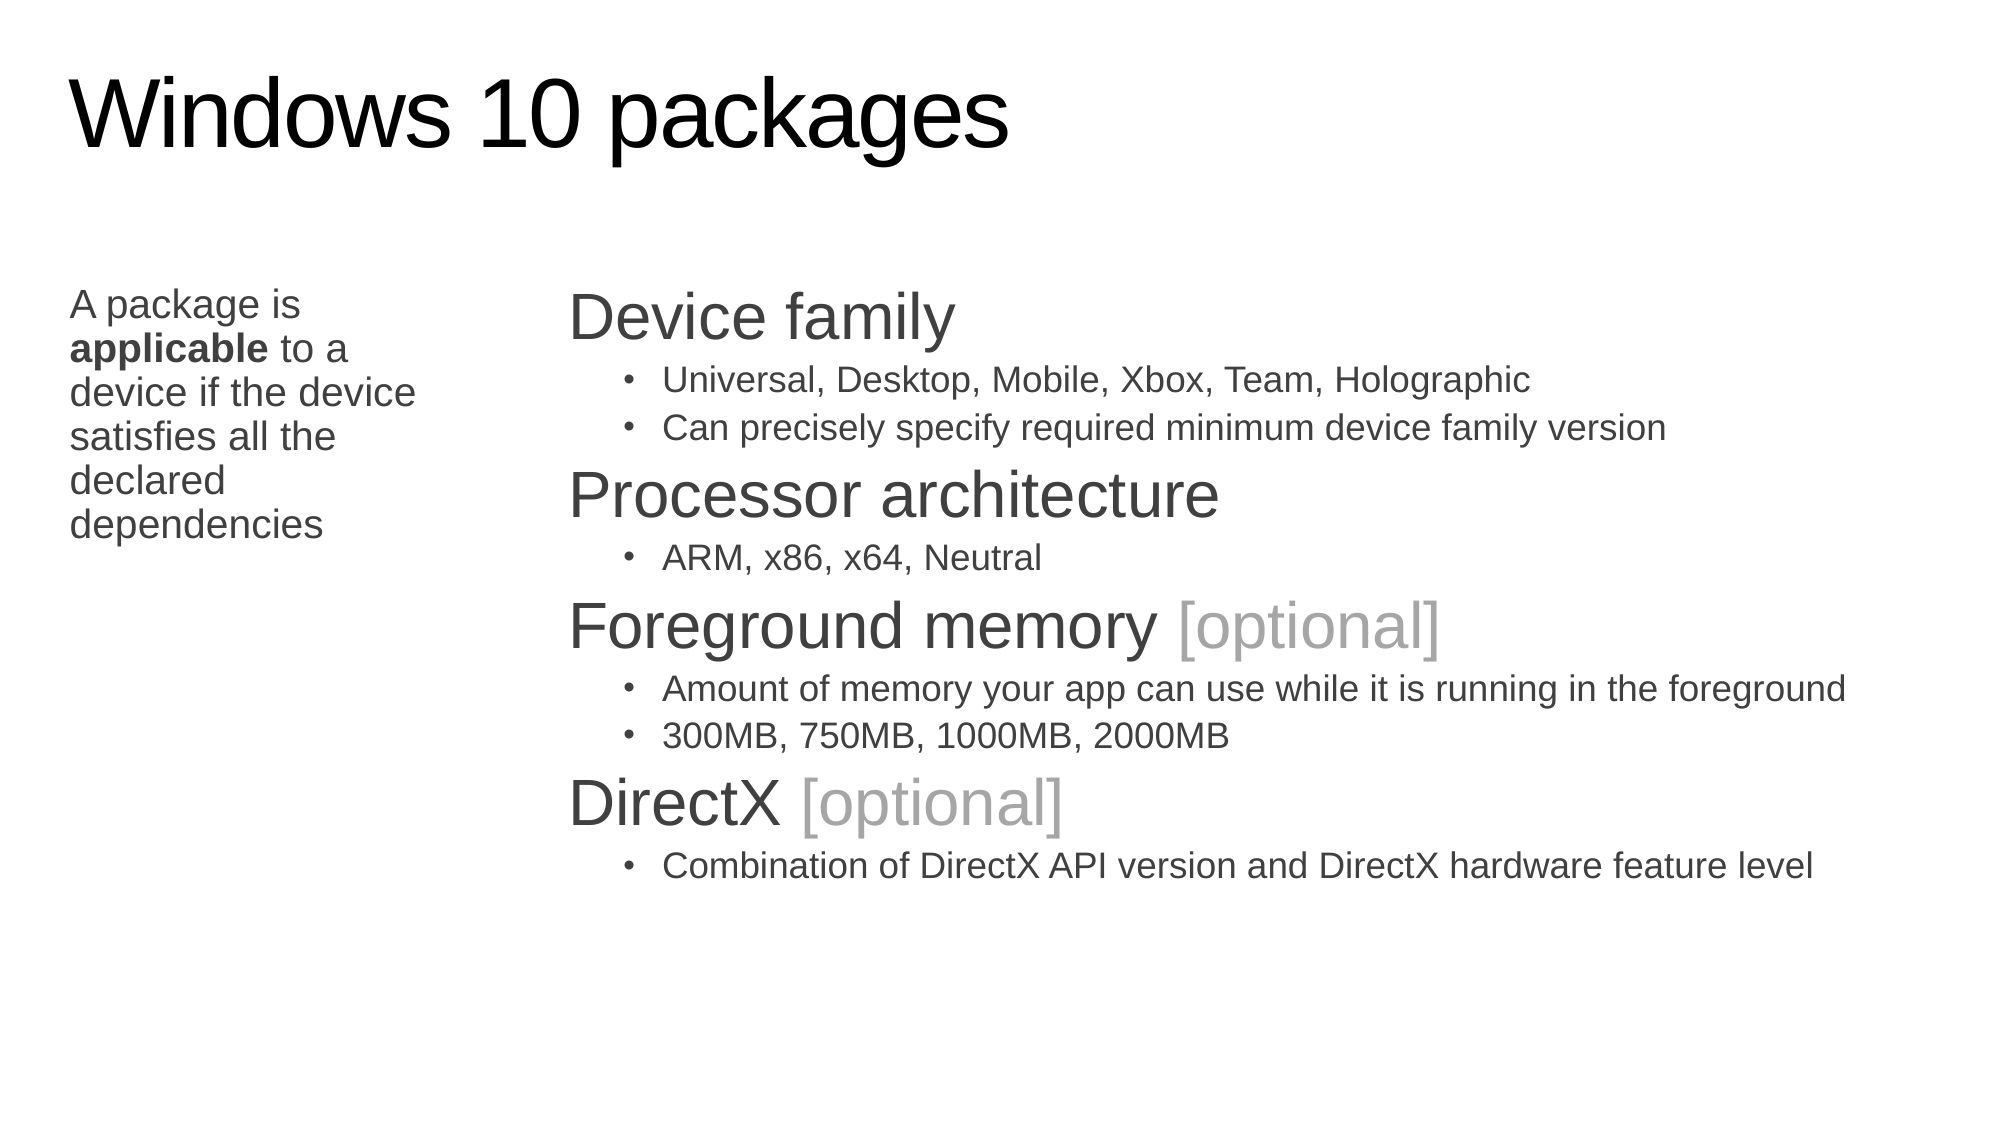

# Windows 10 packages
A package is applicable to a device if the device satisfies all the declared dependencies
Device family
Universal, Desktop, Mobile, Xbox, Team, Holographic
Can precisely specify required minimum device family version
Processor architecture
ARM, x86, x64, Neutral
Foreground memory [optional]
Amount of memory your app can use while it is running in the foreground
300MB, 750MB, 1000MB, 2000MB
DirectX [optional]
Combination of DirectX API version and DirectX hardware feature level